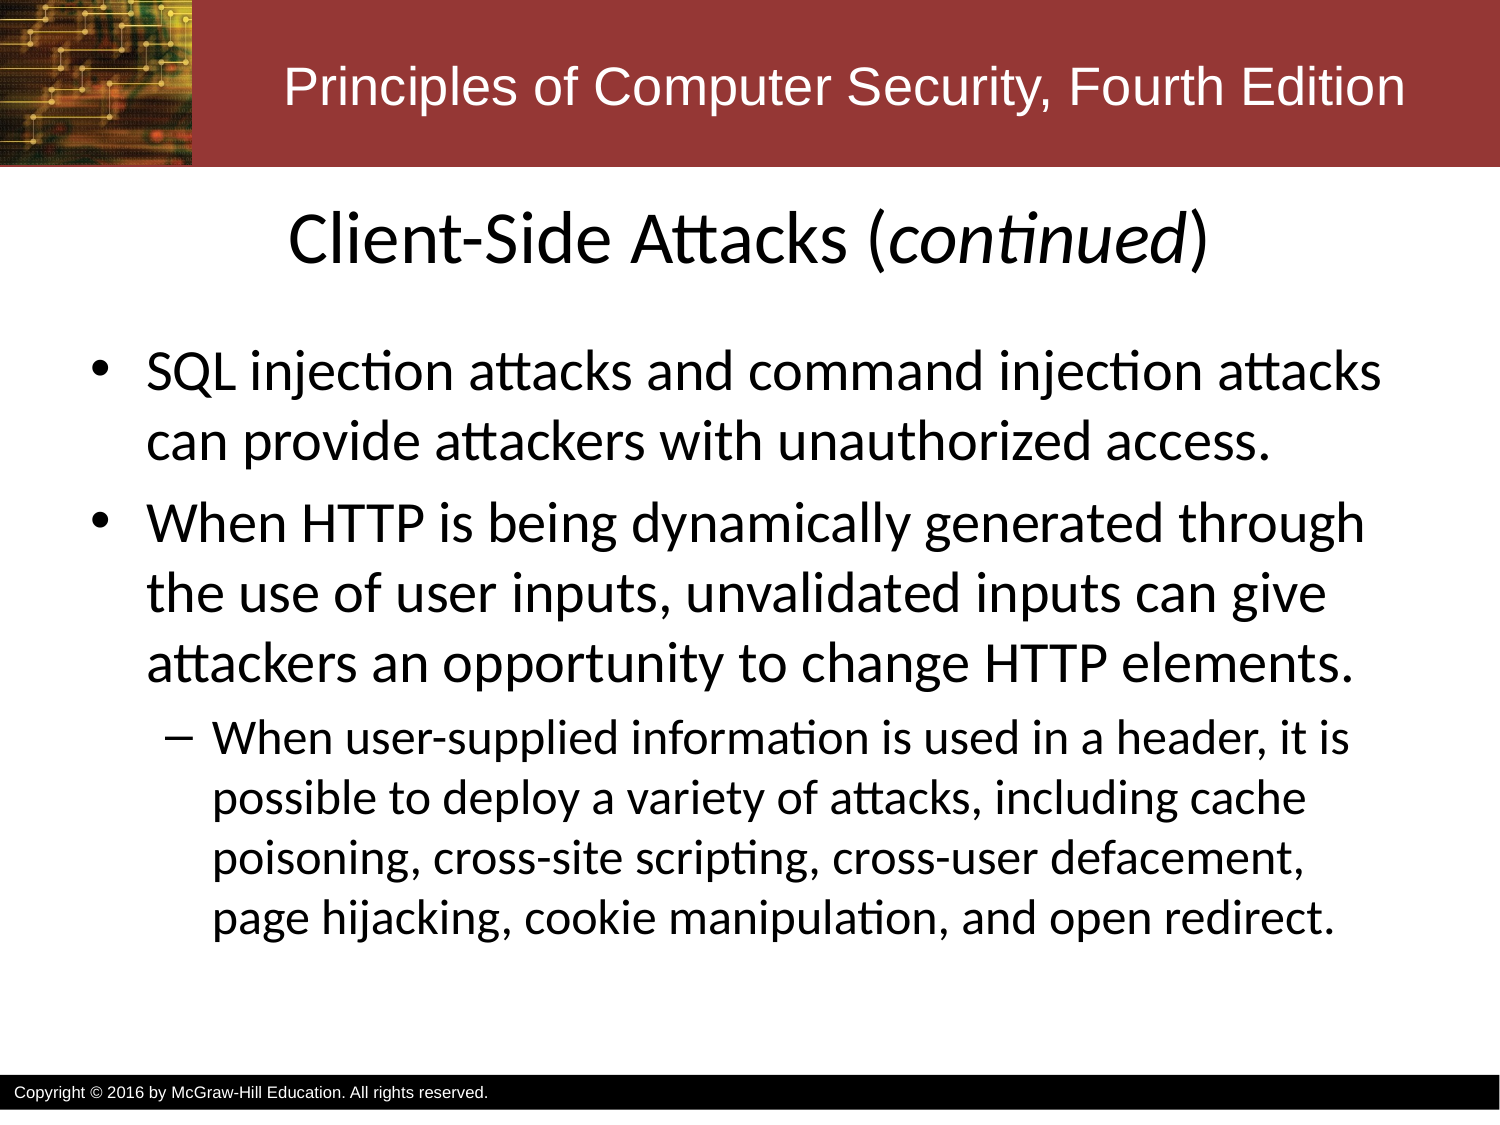

# Client-Side Attacks (continued)
SQL injection attacks and command injection attacks can provide attackers with unauthorized access.
When HTTP is being dynamically generated through the use of user inputs, unvalidated inputs can give attackers an opportunity to change HTTP elements.
When user-supplied information is used in a header, it is possible to deploy a variety of attacks, including cache poisoning, cross-site scripting, cross-user defacement, page hijacking, cookie manipulation, and open redirect.